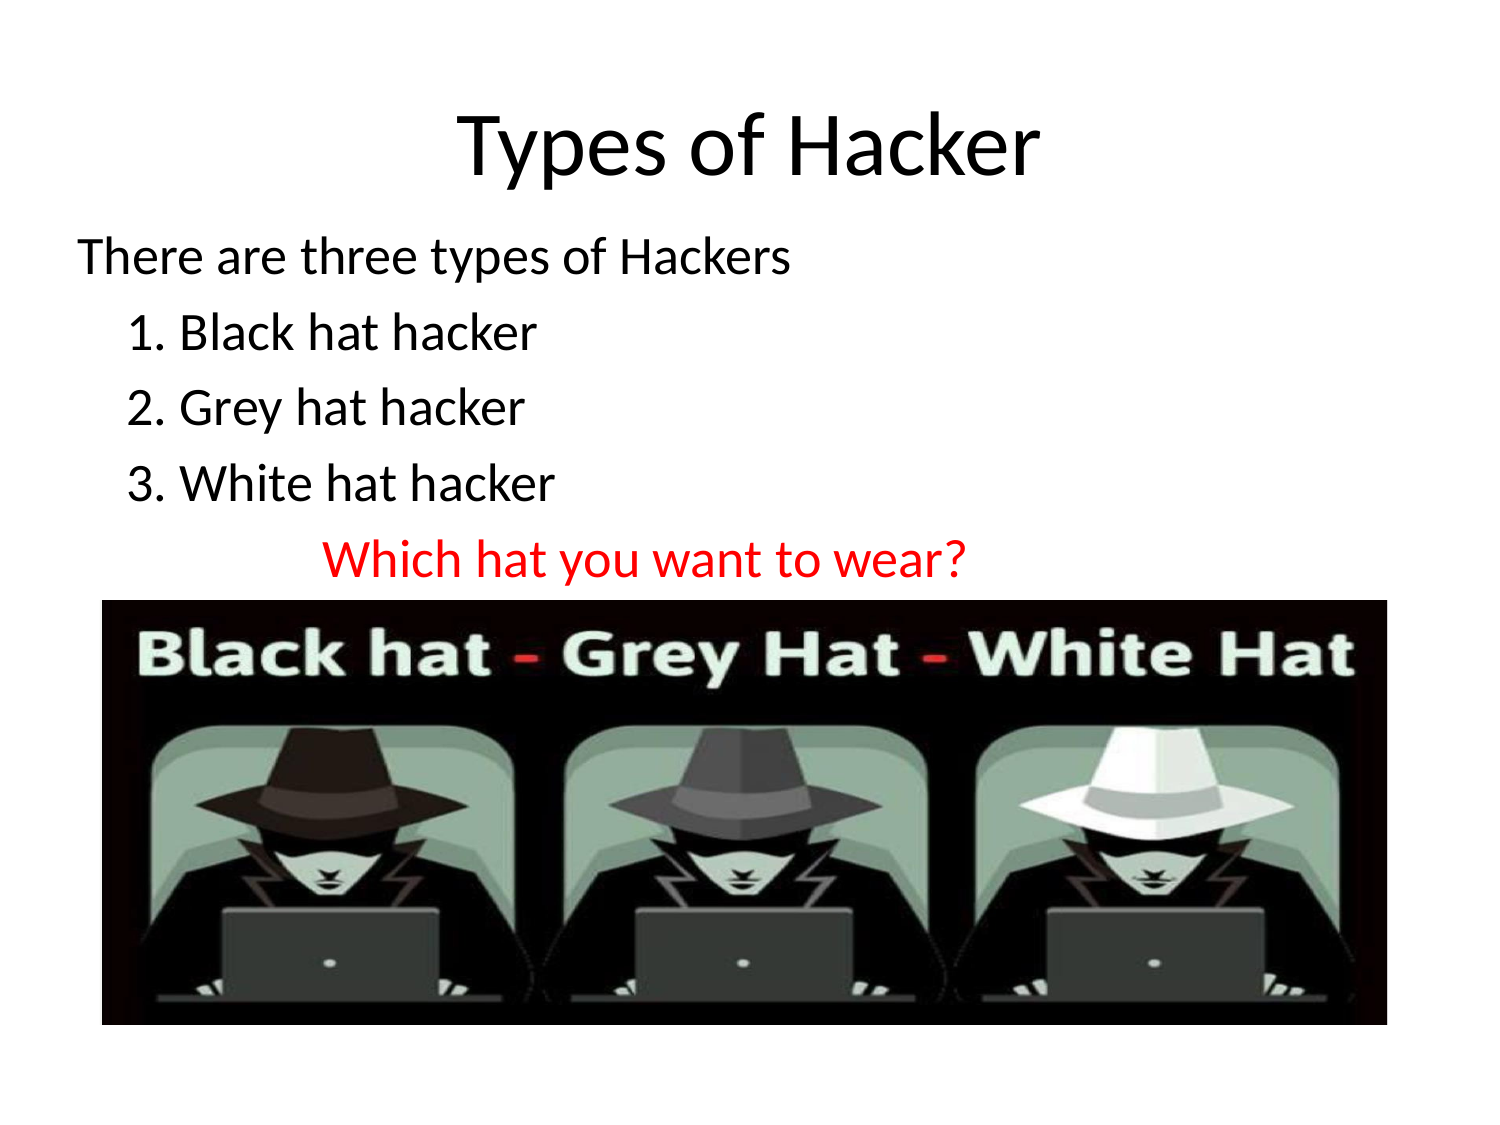

# Types of Hacker
There are three types of Hackers
    1. Black hat hacker
    2. Grey hat hacker
    3. White hat hacker
                    Which hat you want to wear?